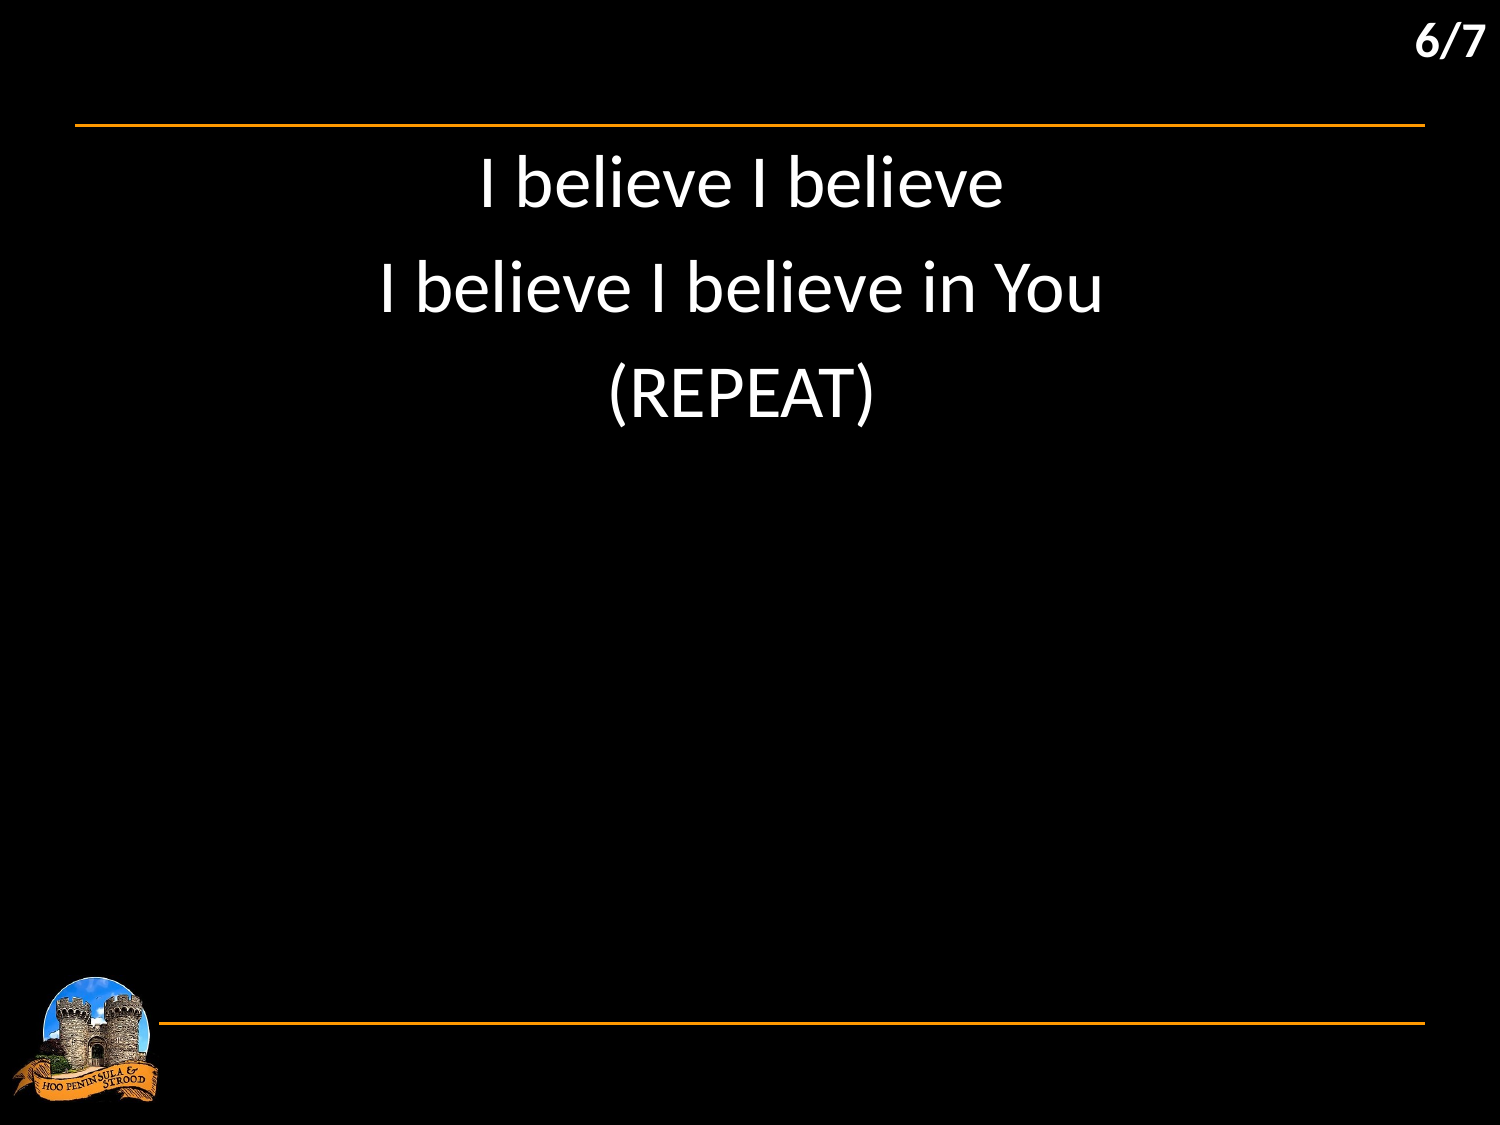

6/7
I believe I believe
I believe I believe in You
(REPEAT)